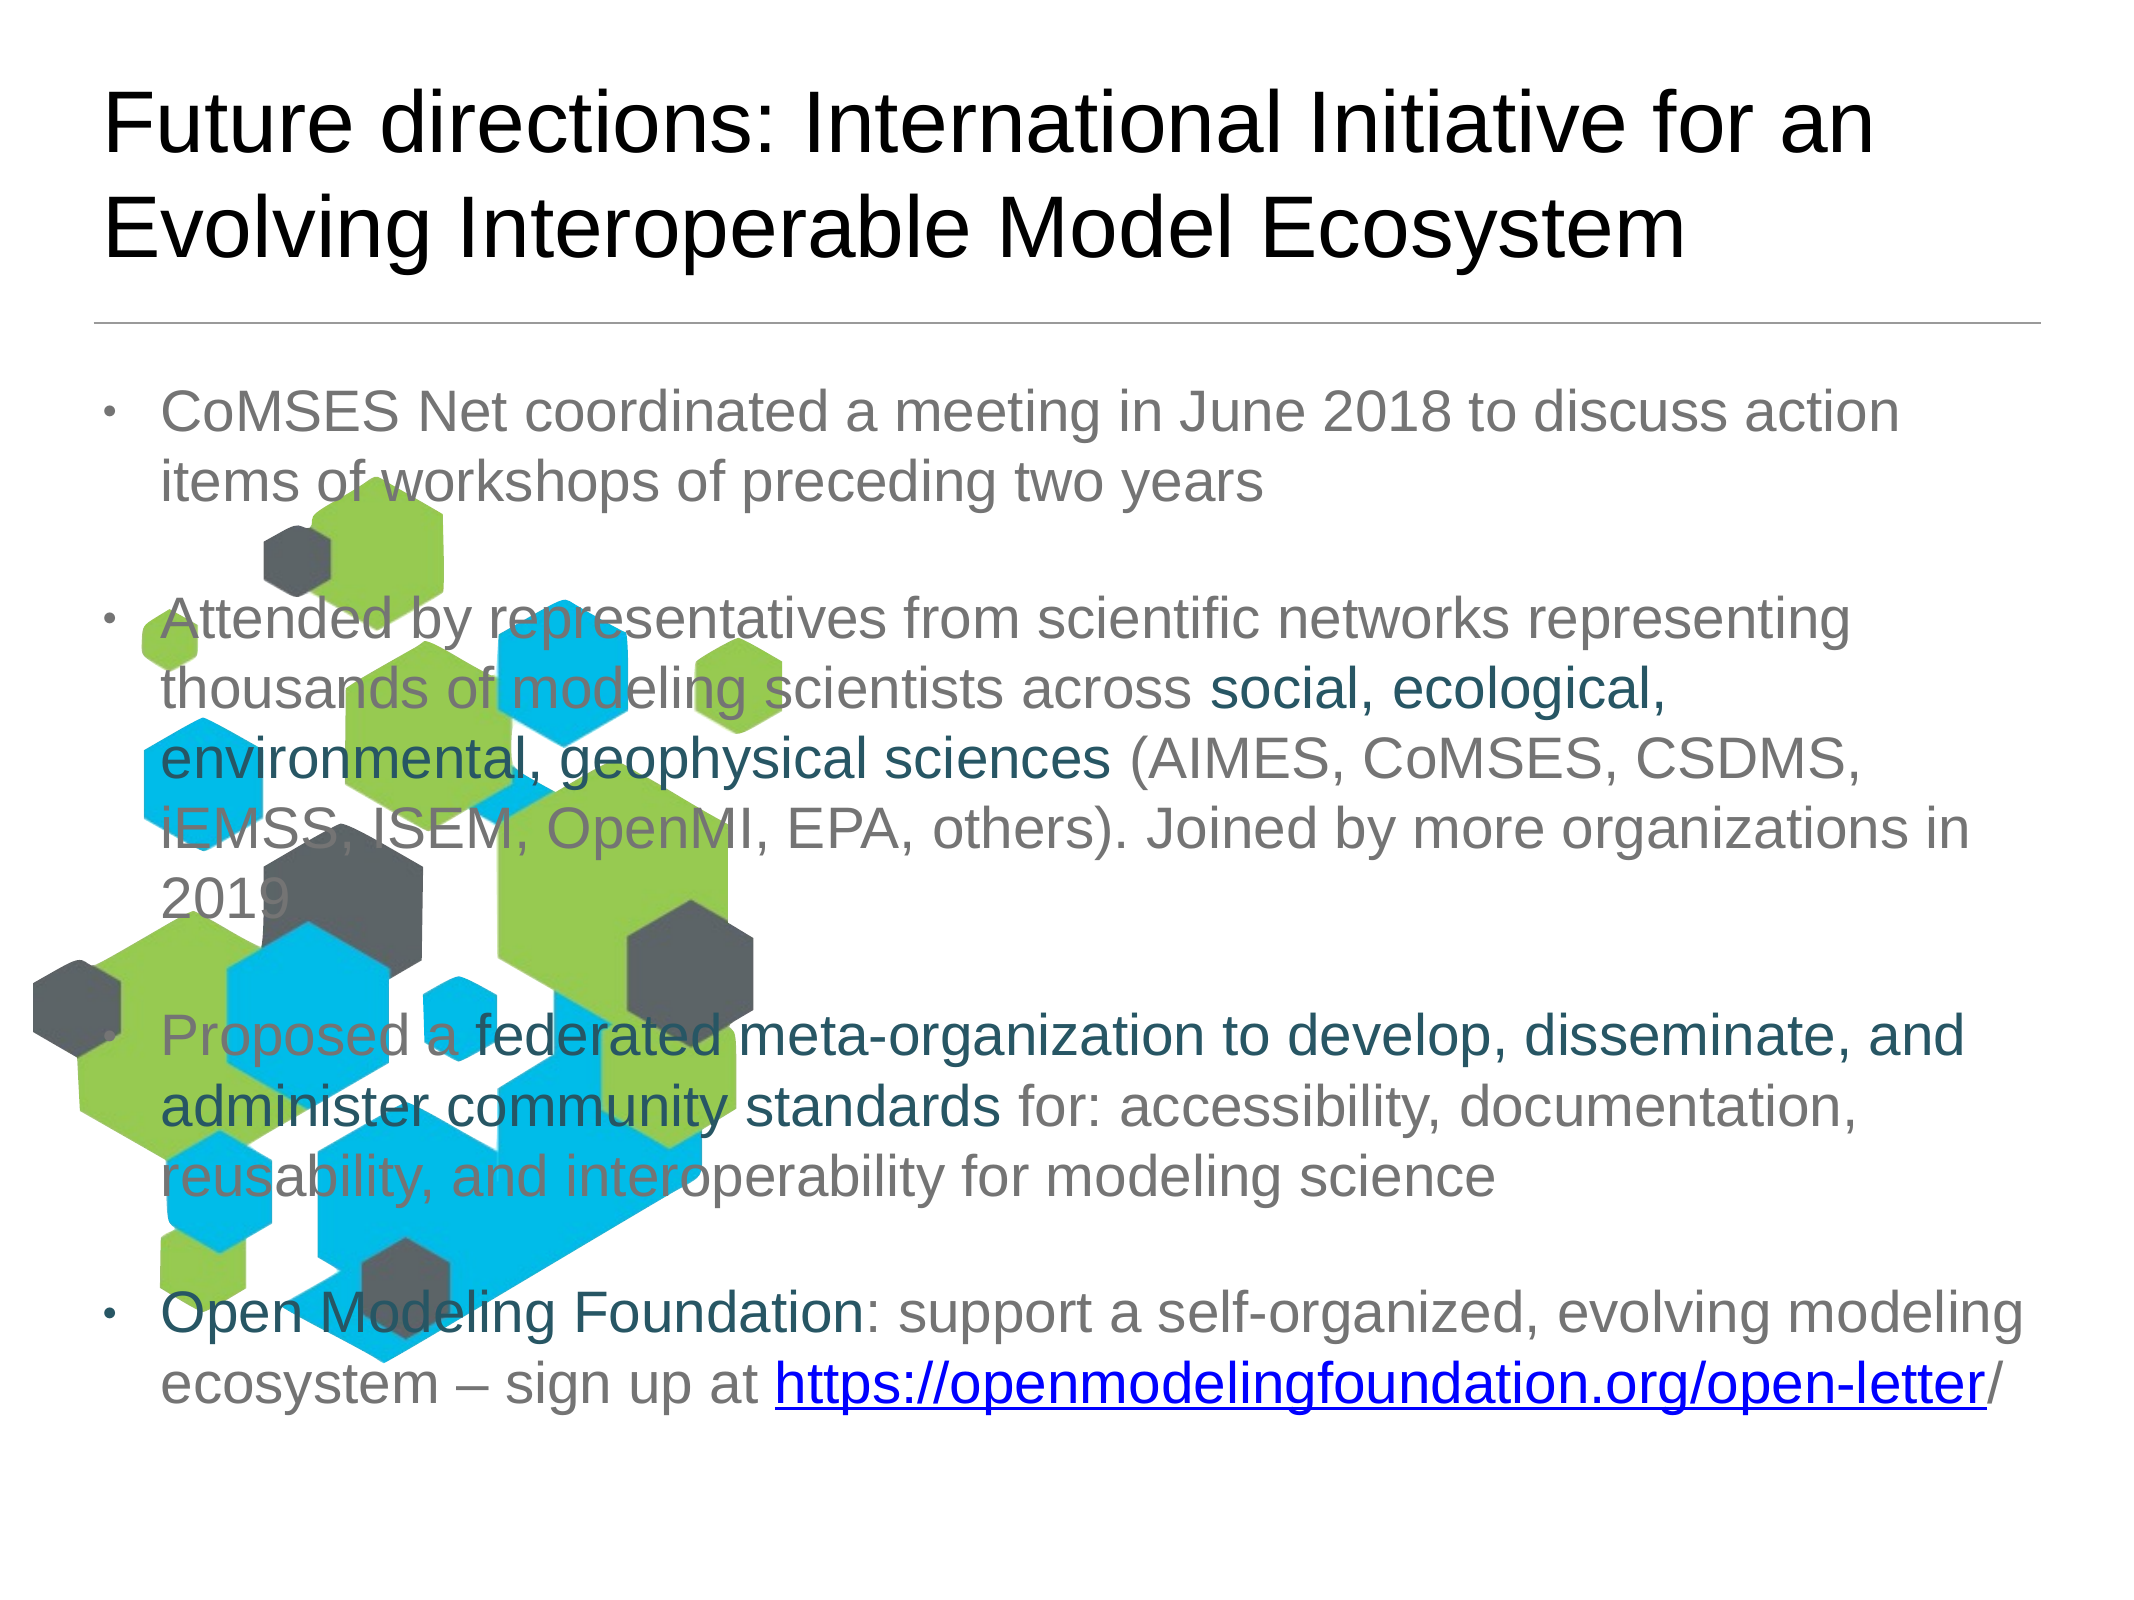

# Future directions: International Initiative for an Evolving Interoperable Model Ecosystem
CoMSES Net coordinated a meeting in June 2018 to discuss action items of workshops of preceding two years
Attended by representatives from scientific networks representing thousands of modeling scientists across social, ecological, environmental, geophysical sciences (AIMES, CoMSES, CSDMS, iEMSS, ISEM, OpenMI, EPA, others). Joined by more organizations in 2019
Proposed a federated meta-organization to develop, disseminate, and administer community standards for: accessibility, documentation, reusability, and interoperability for modeling science
Open Modeling Foundation: support a self-organized, evolving modeling ecosystem – sign up at https://openmodelingfoundation.org/open-letter/